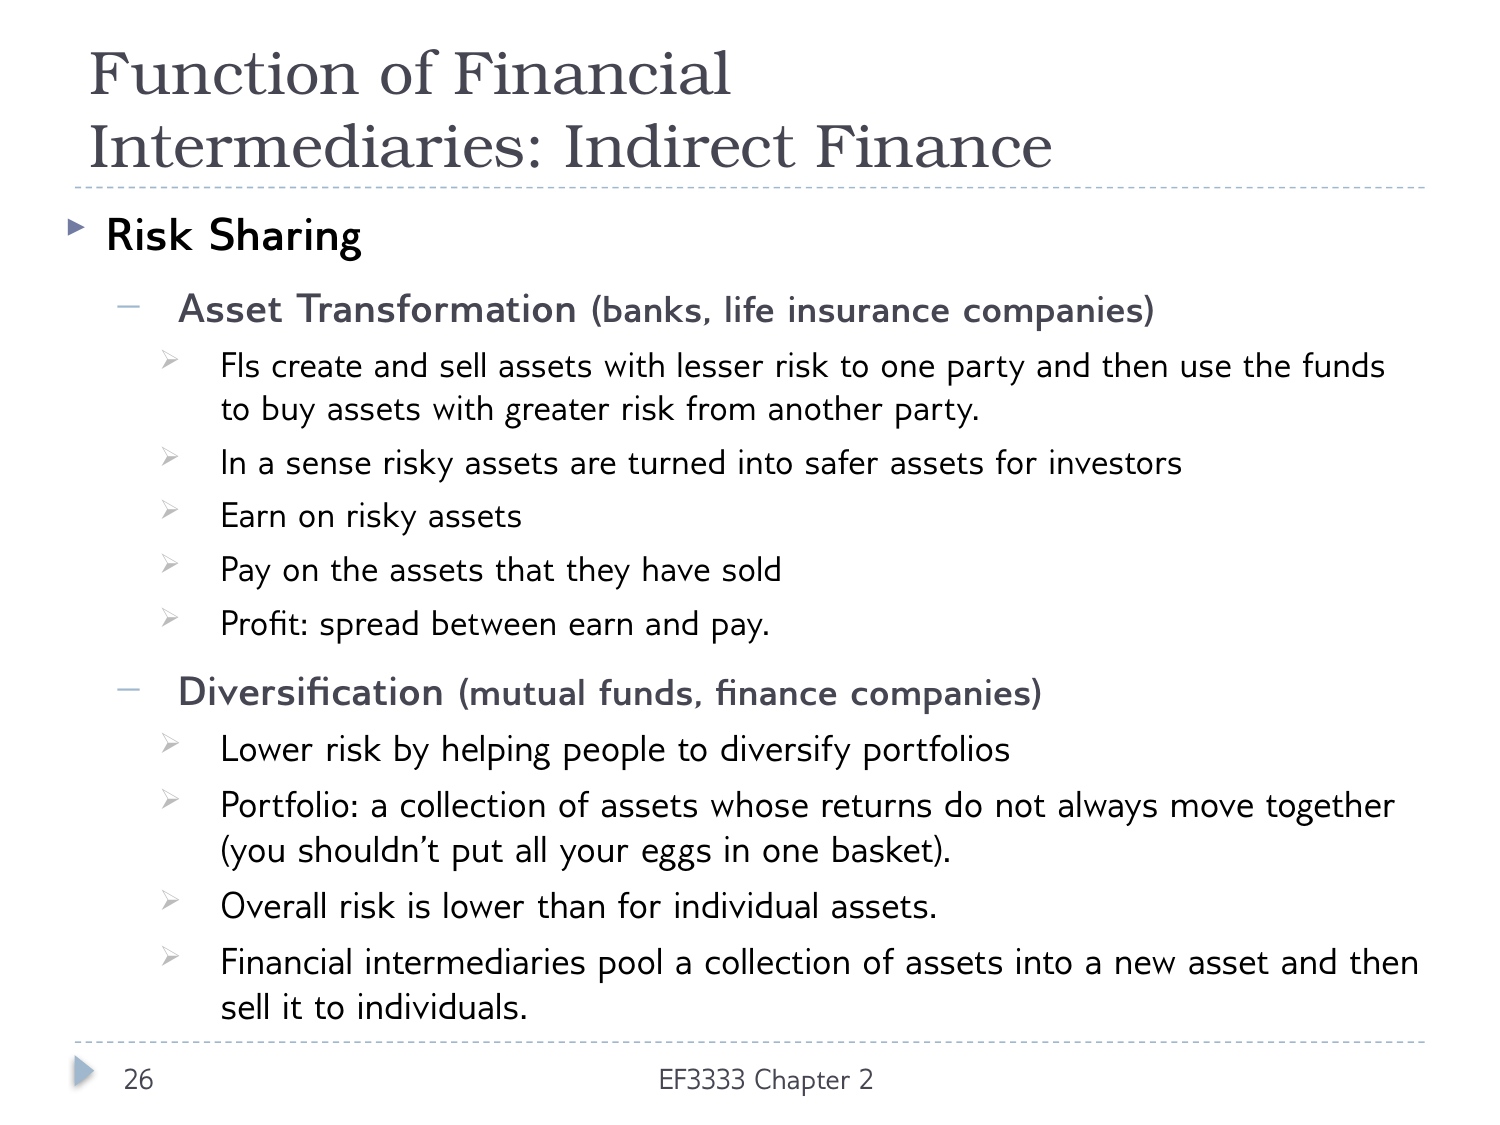

# Function of Financial Intermediaries: Indirect Finance
Risk Sharing
Asset Transformation (banks, life insurance companies)
FIs create and sell assets with lesser risk to one party and then use the funds to buy assets with greater risk from another party.
In a sense risky assets are turned into safer assets for investors
Earn on risky assets
Pay on the assets that they have sold
Profit: spread between earn and pay.
Diversification (mutual funds, finance companies)
Lower risk by helping people to diversify portfolios
Portfolio: a collection of assets whose returns do not always move together (you shouldn’t put all your eggs in one basket).
Overall risk is lower than for individual assets.
Financial intermediaries pool a collection of assets into a new asset and then sell it to individuals.

26
EF3333 Chapter 2